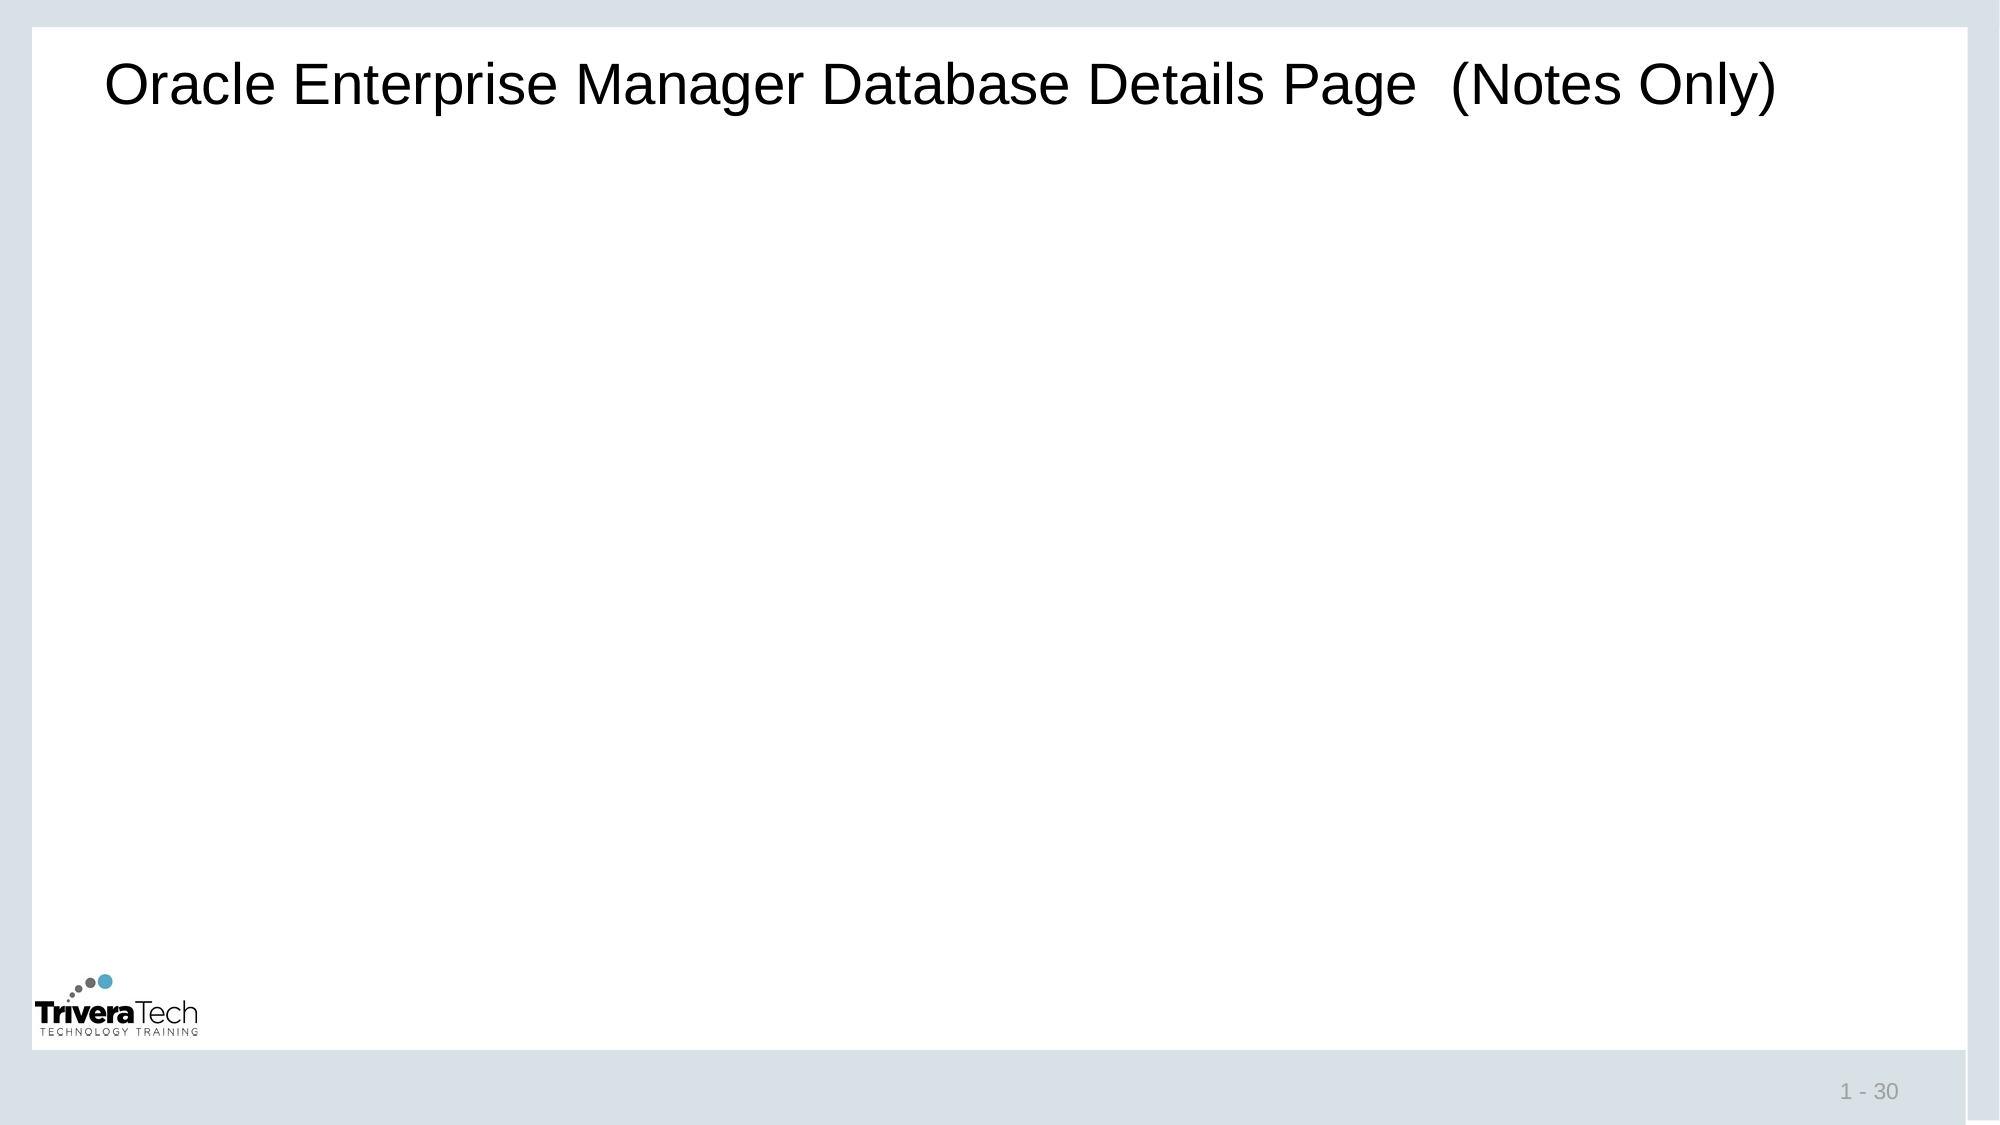

# Oracle Enterprise Manager Database Details Page  (Notes Only)